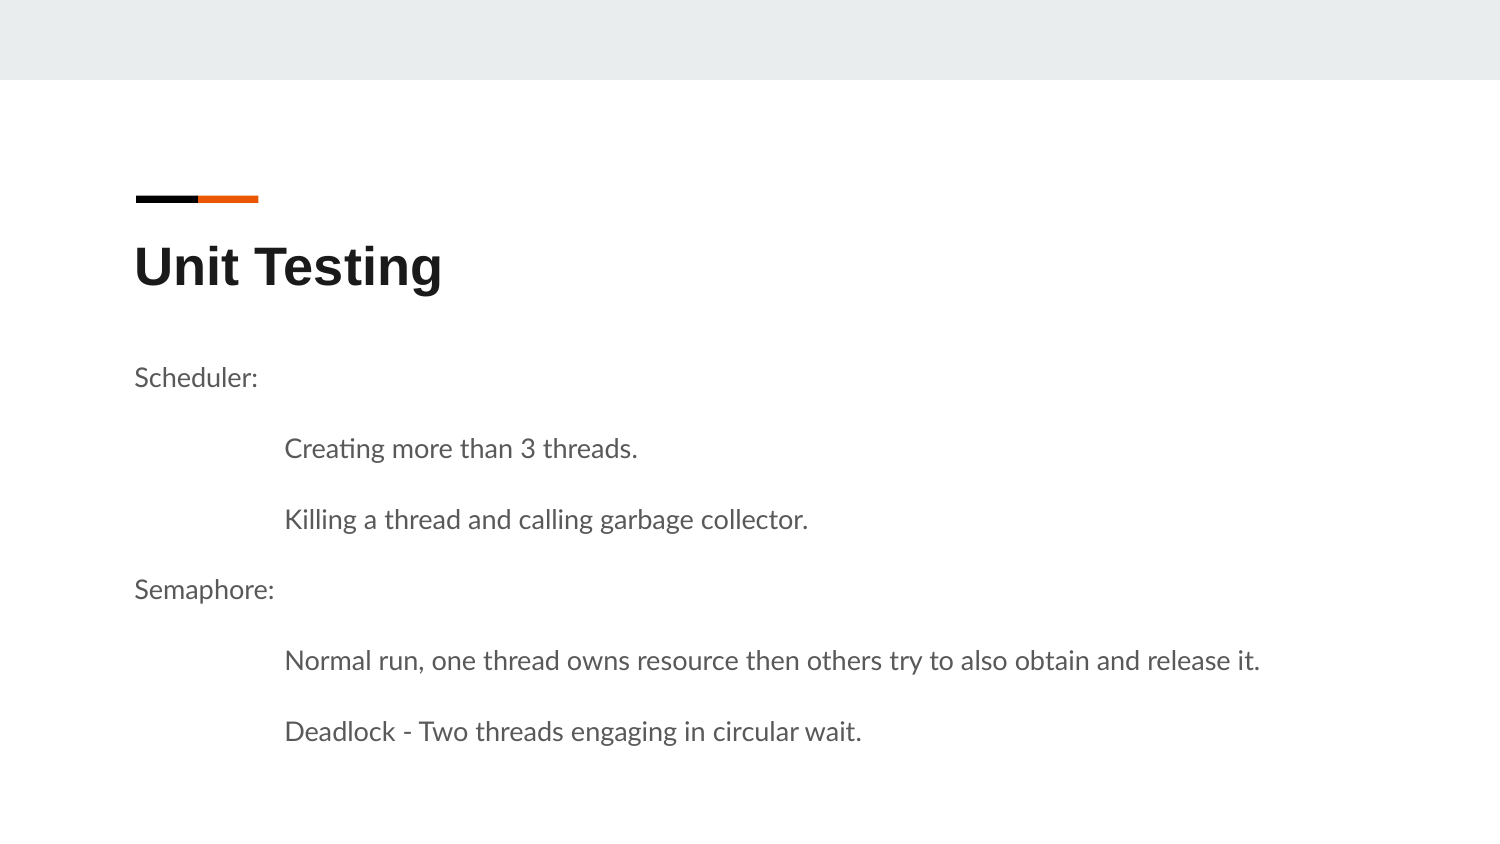

Unit Testing
Scheduler:
	Creating more than 3 threads.
	Killing a thread and calling garbage collector.
Semaphore:
	Normal run, one thread owns resource then others try to also obtain and release it.
	Deadlock - Two threads engaging in circular wait.